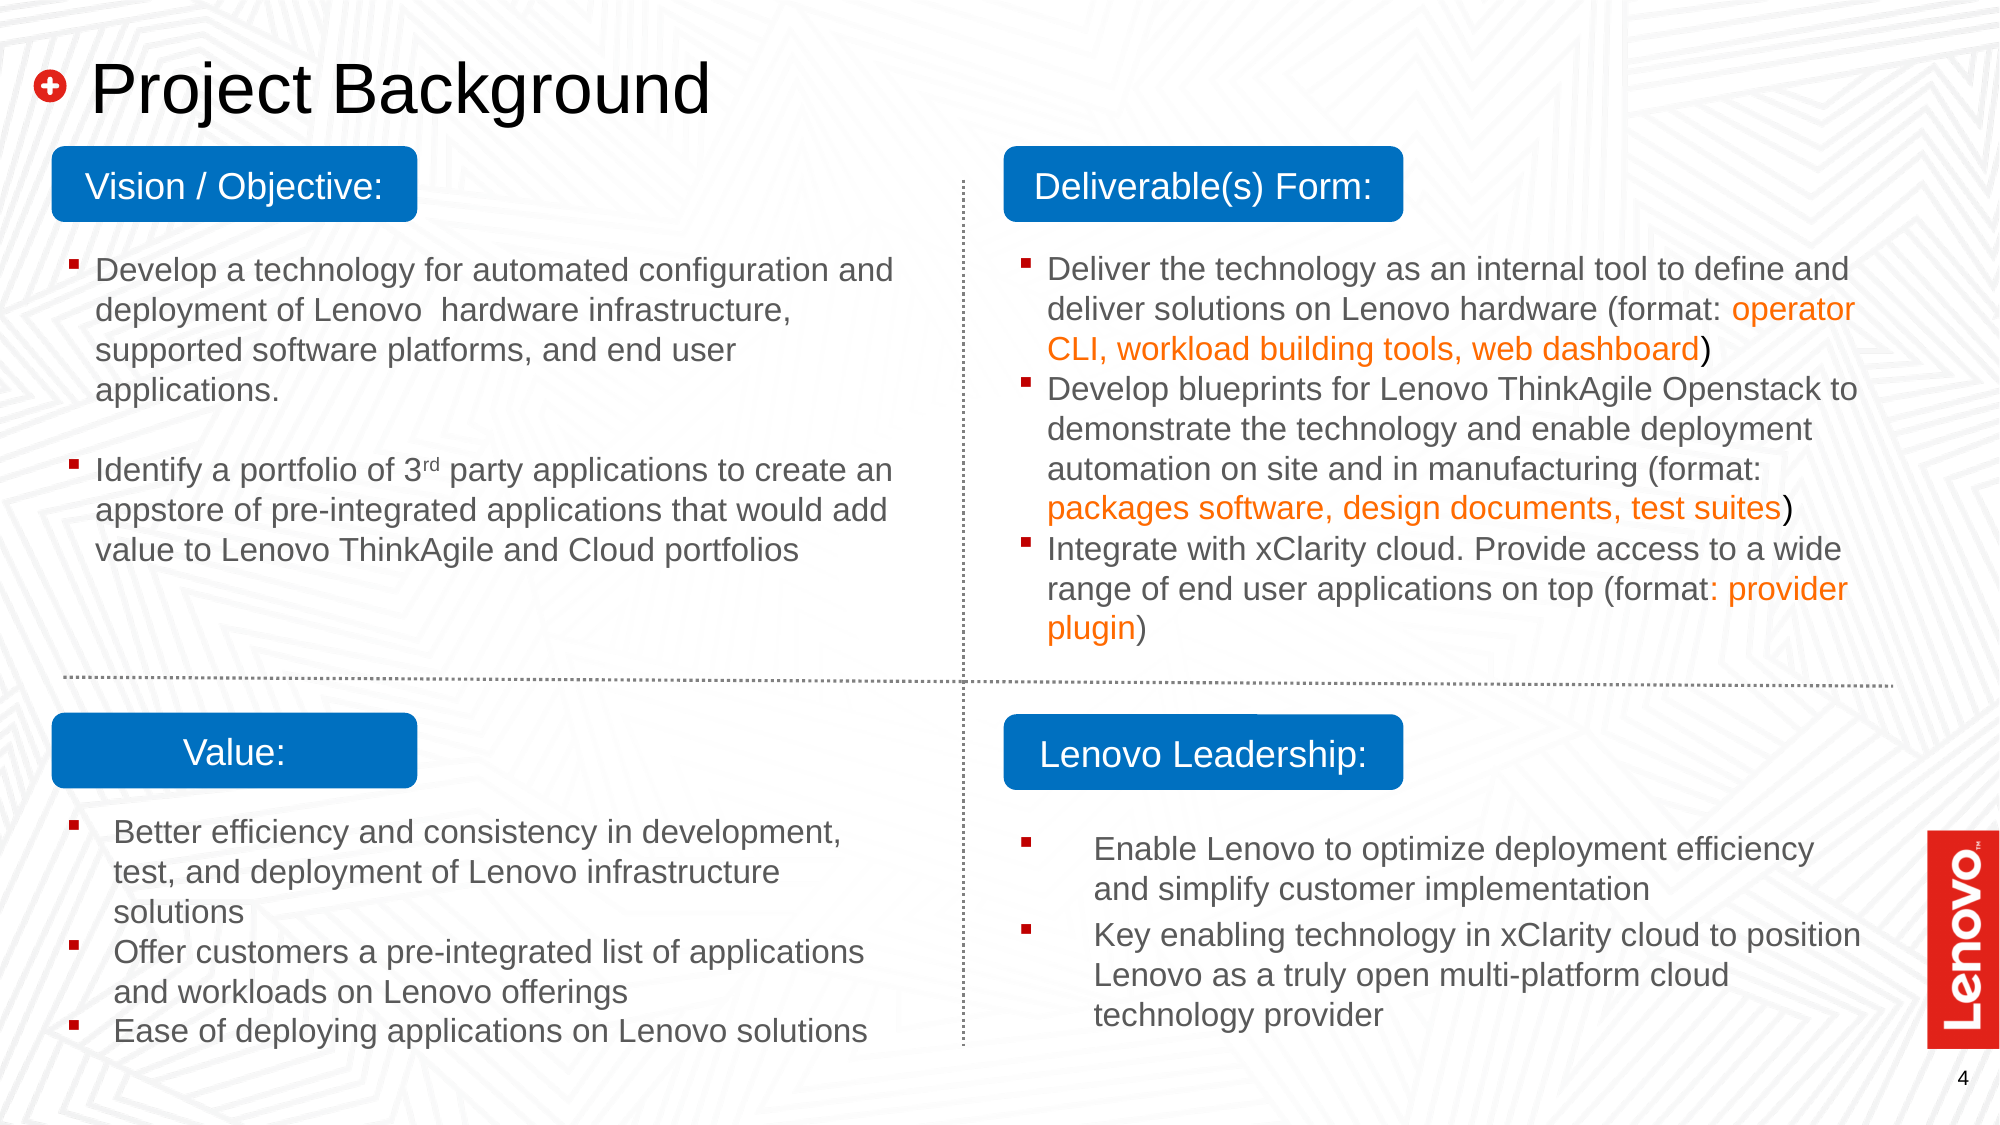

# Project Background

Deliver the technology as an internal tool to define and deliver solutions on Lenovo hardware (format: operator CLI, workload building tools, web dashboard)
Develop blueprints for Lenovo ThinkAgile Openstack to demonstrate the technology and enable deployment automation on site and in manufacturing (format: packages software, design documents, test suites)
Integrate with xClarity cloud. Provide access to a wide range of end user applications on top (format: provider plugin)

Vision / Objective:

Develop a technology for automated configuration and deployment of Lenovo  hardware infrastructure, supported software platforms, and end user applications.

Identify a portfolio of 3rd party applications to create an appstore of pre-integrated applications that would add value to Lenovo ThinkAgile and Cloud portfolios

Deliverable(s) Form:
Value:

Better efficiency and consistency in development,  test, and deployment of Lenovo infrastructure solutions
Offer customers a pre-integrated list of applications and workloads on Lenovo offerings
Ease of deploying applications on Lenovo solutions

Enable Lenovo to optimize deployment efficiency and simplify customer implementation
Key enabling technology in xClarity cloud to position Lenovo as a truly open multi-platform cloud technology provider

Lenovo Leadership: